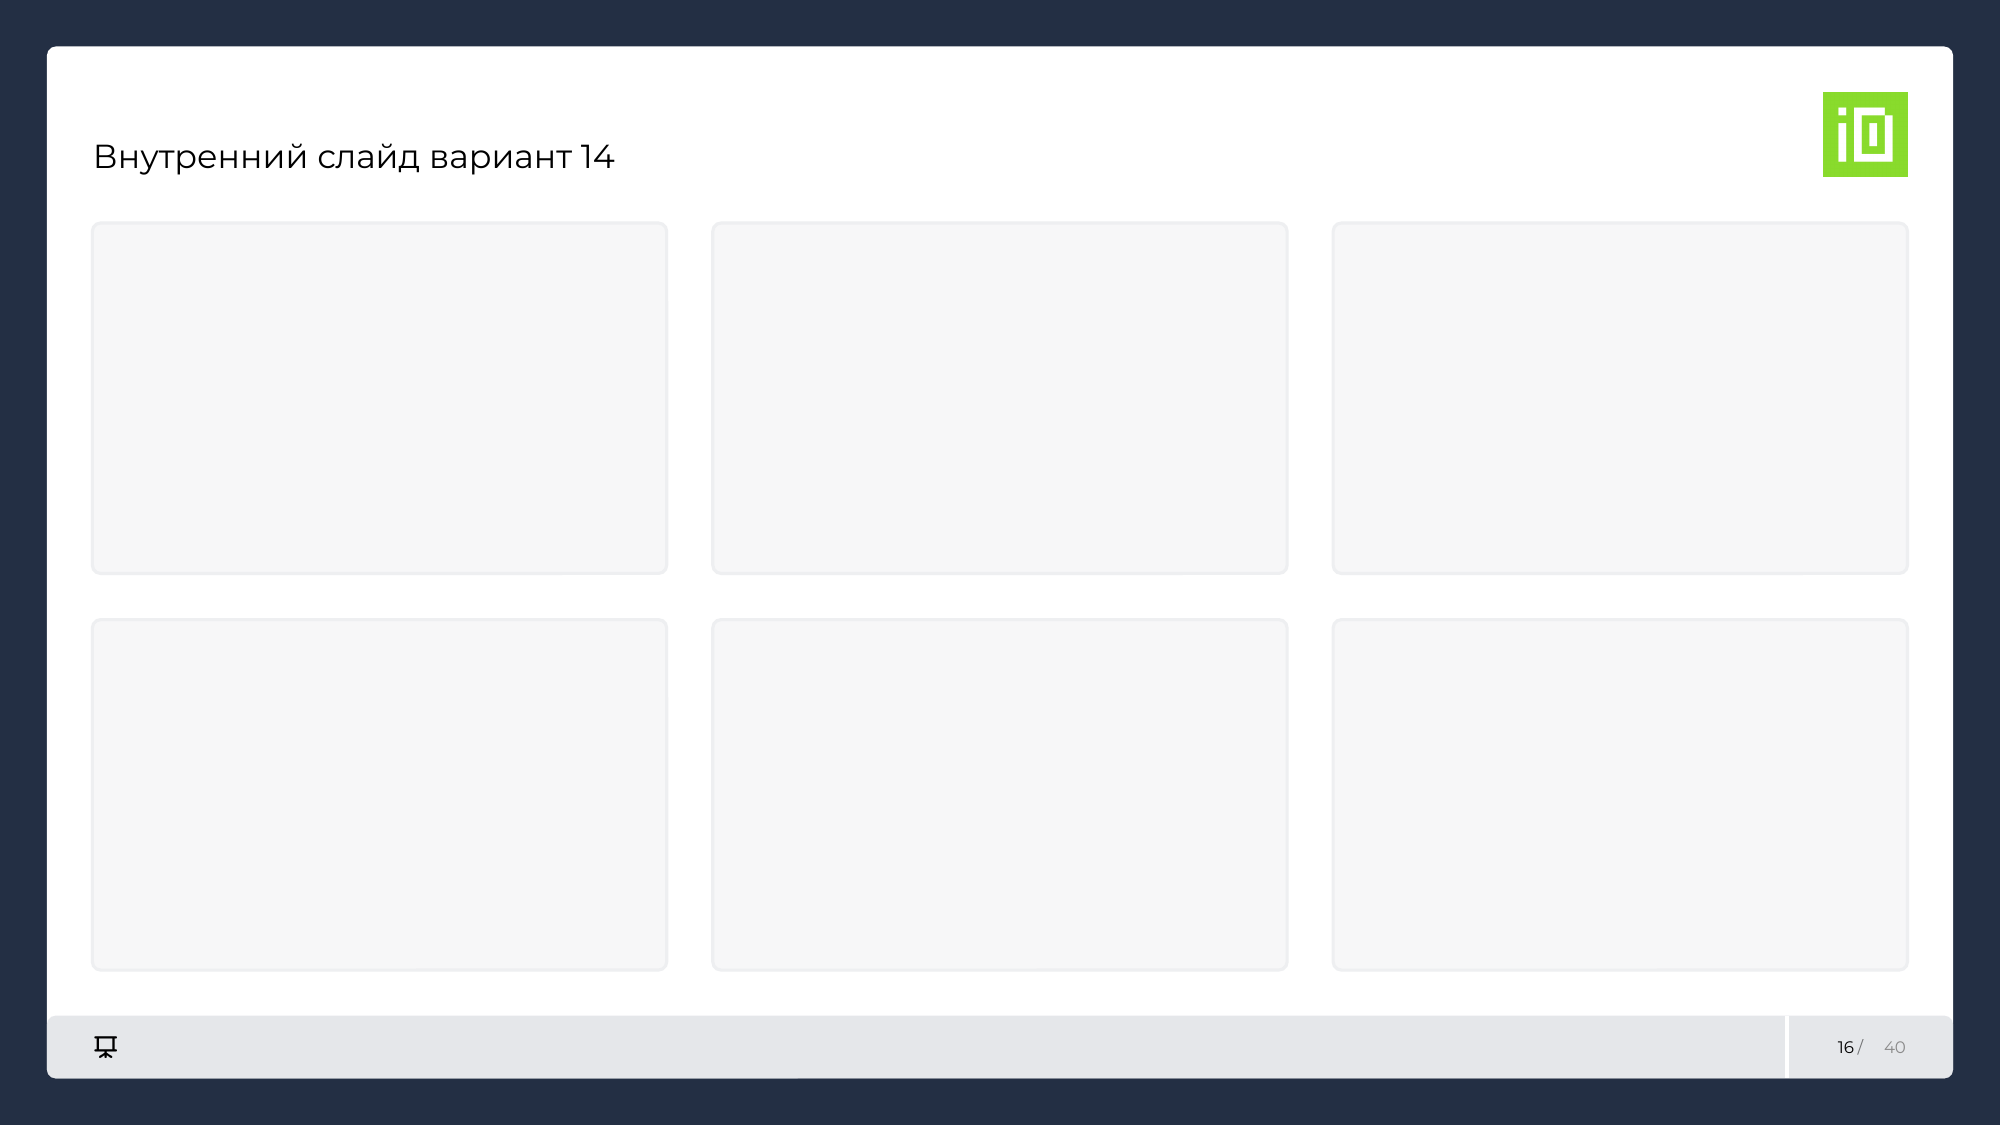

# Внутренний слайд вариант 14

16
40